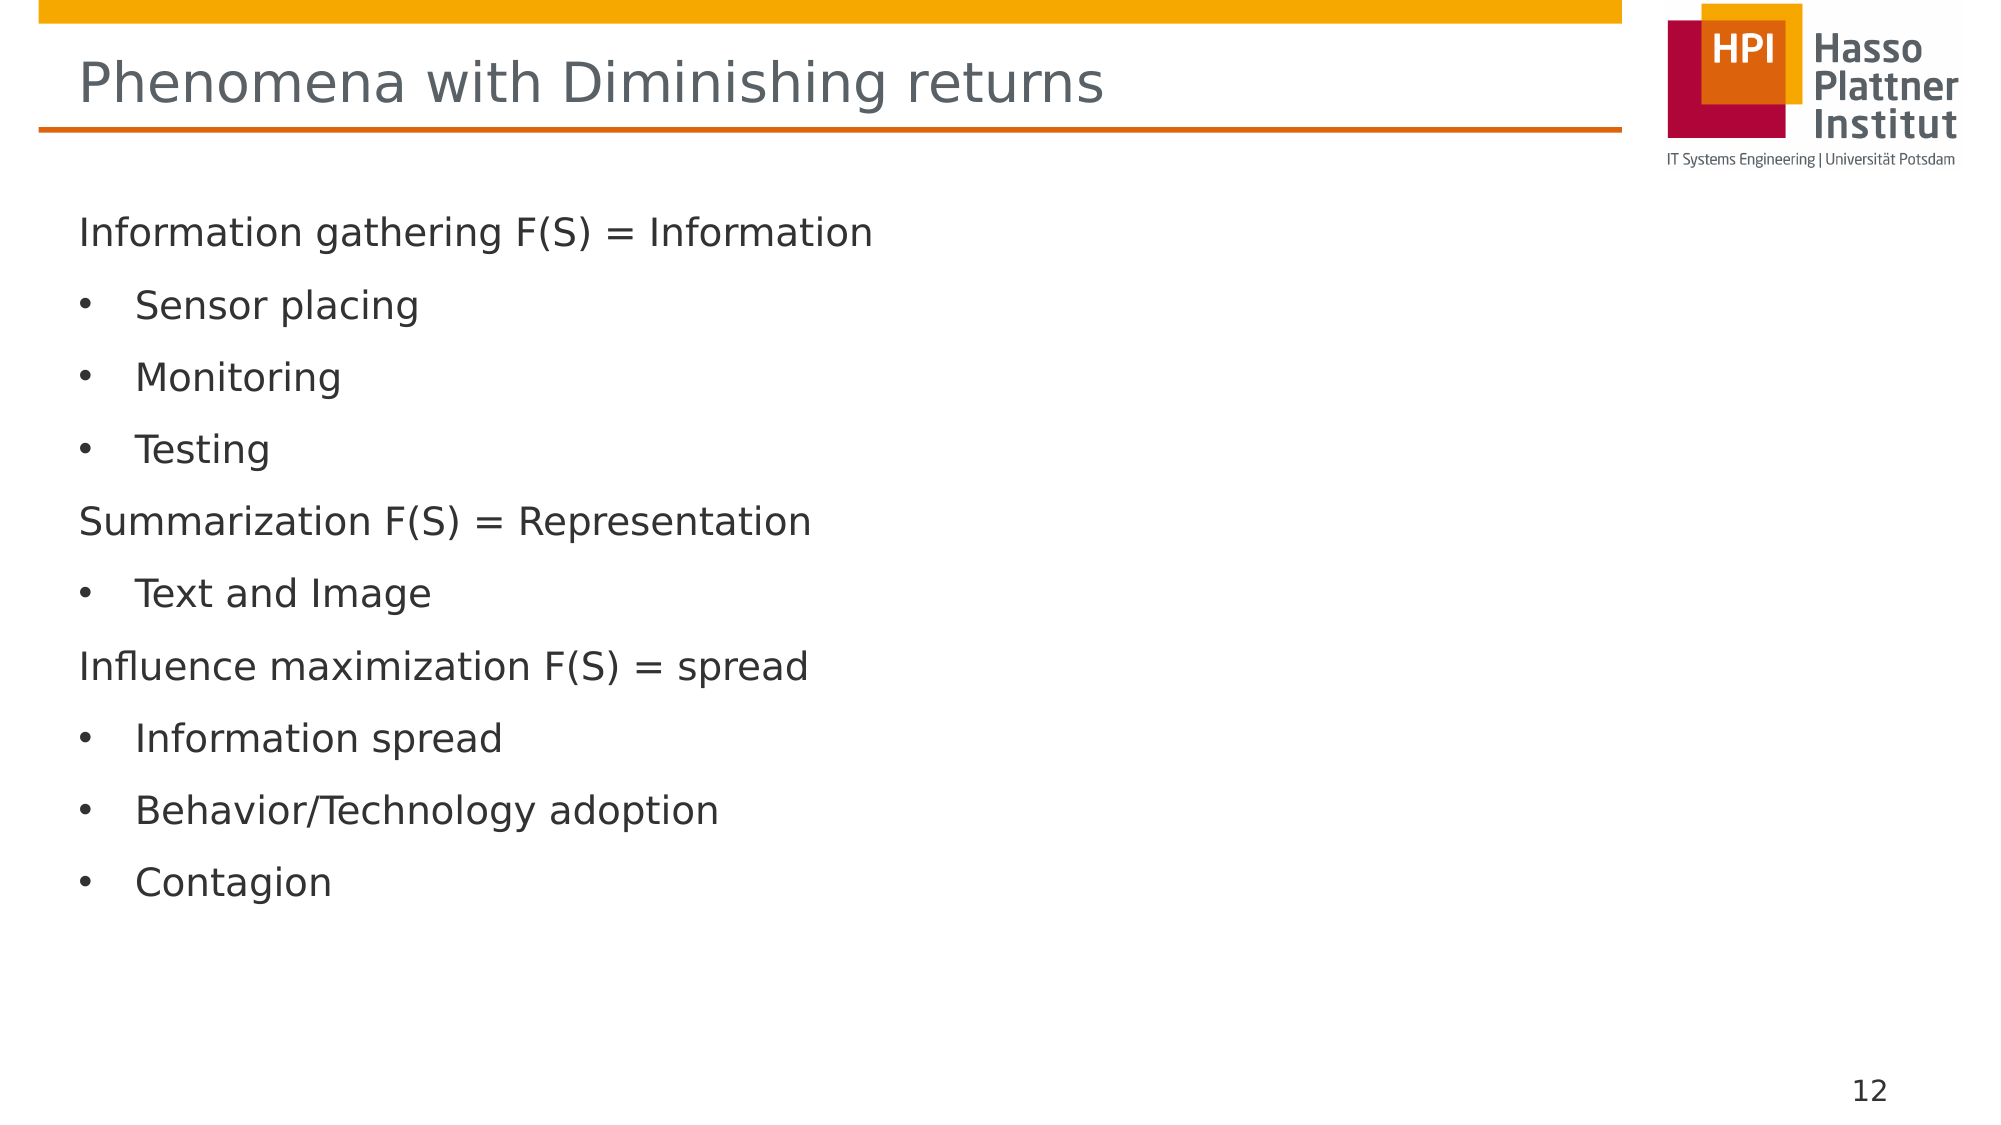

# Phenomena with Diminishing returns
Information gathering F(S) = Information
Sensor placing
Monitoring
Testing
Summarization F(S) = Representation
Text and Image
Influence maximization F(S) = spread
Information spread
Behavior/Technology adoption
Contagion
12